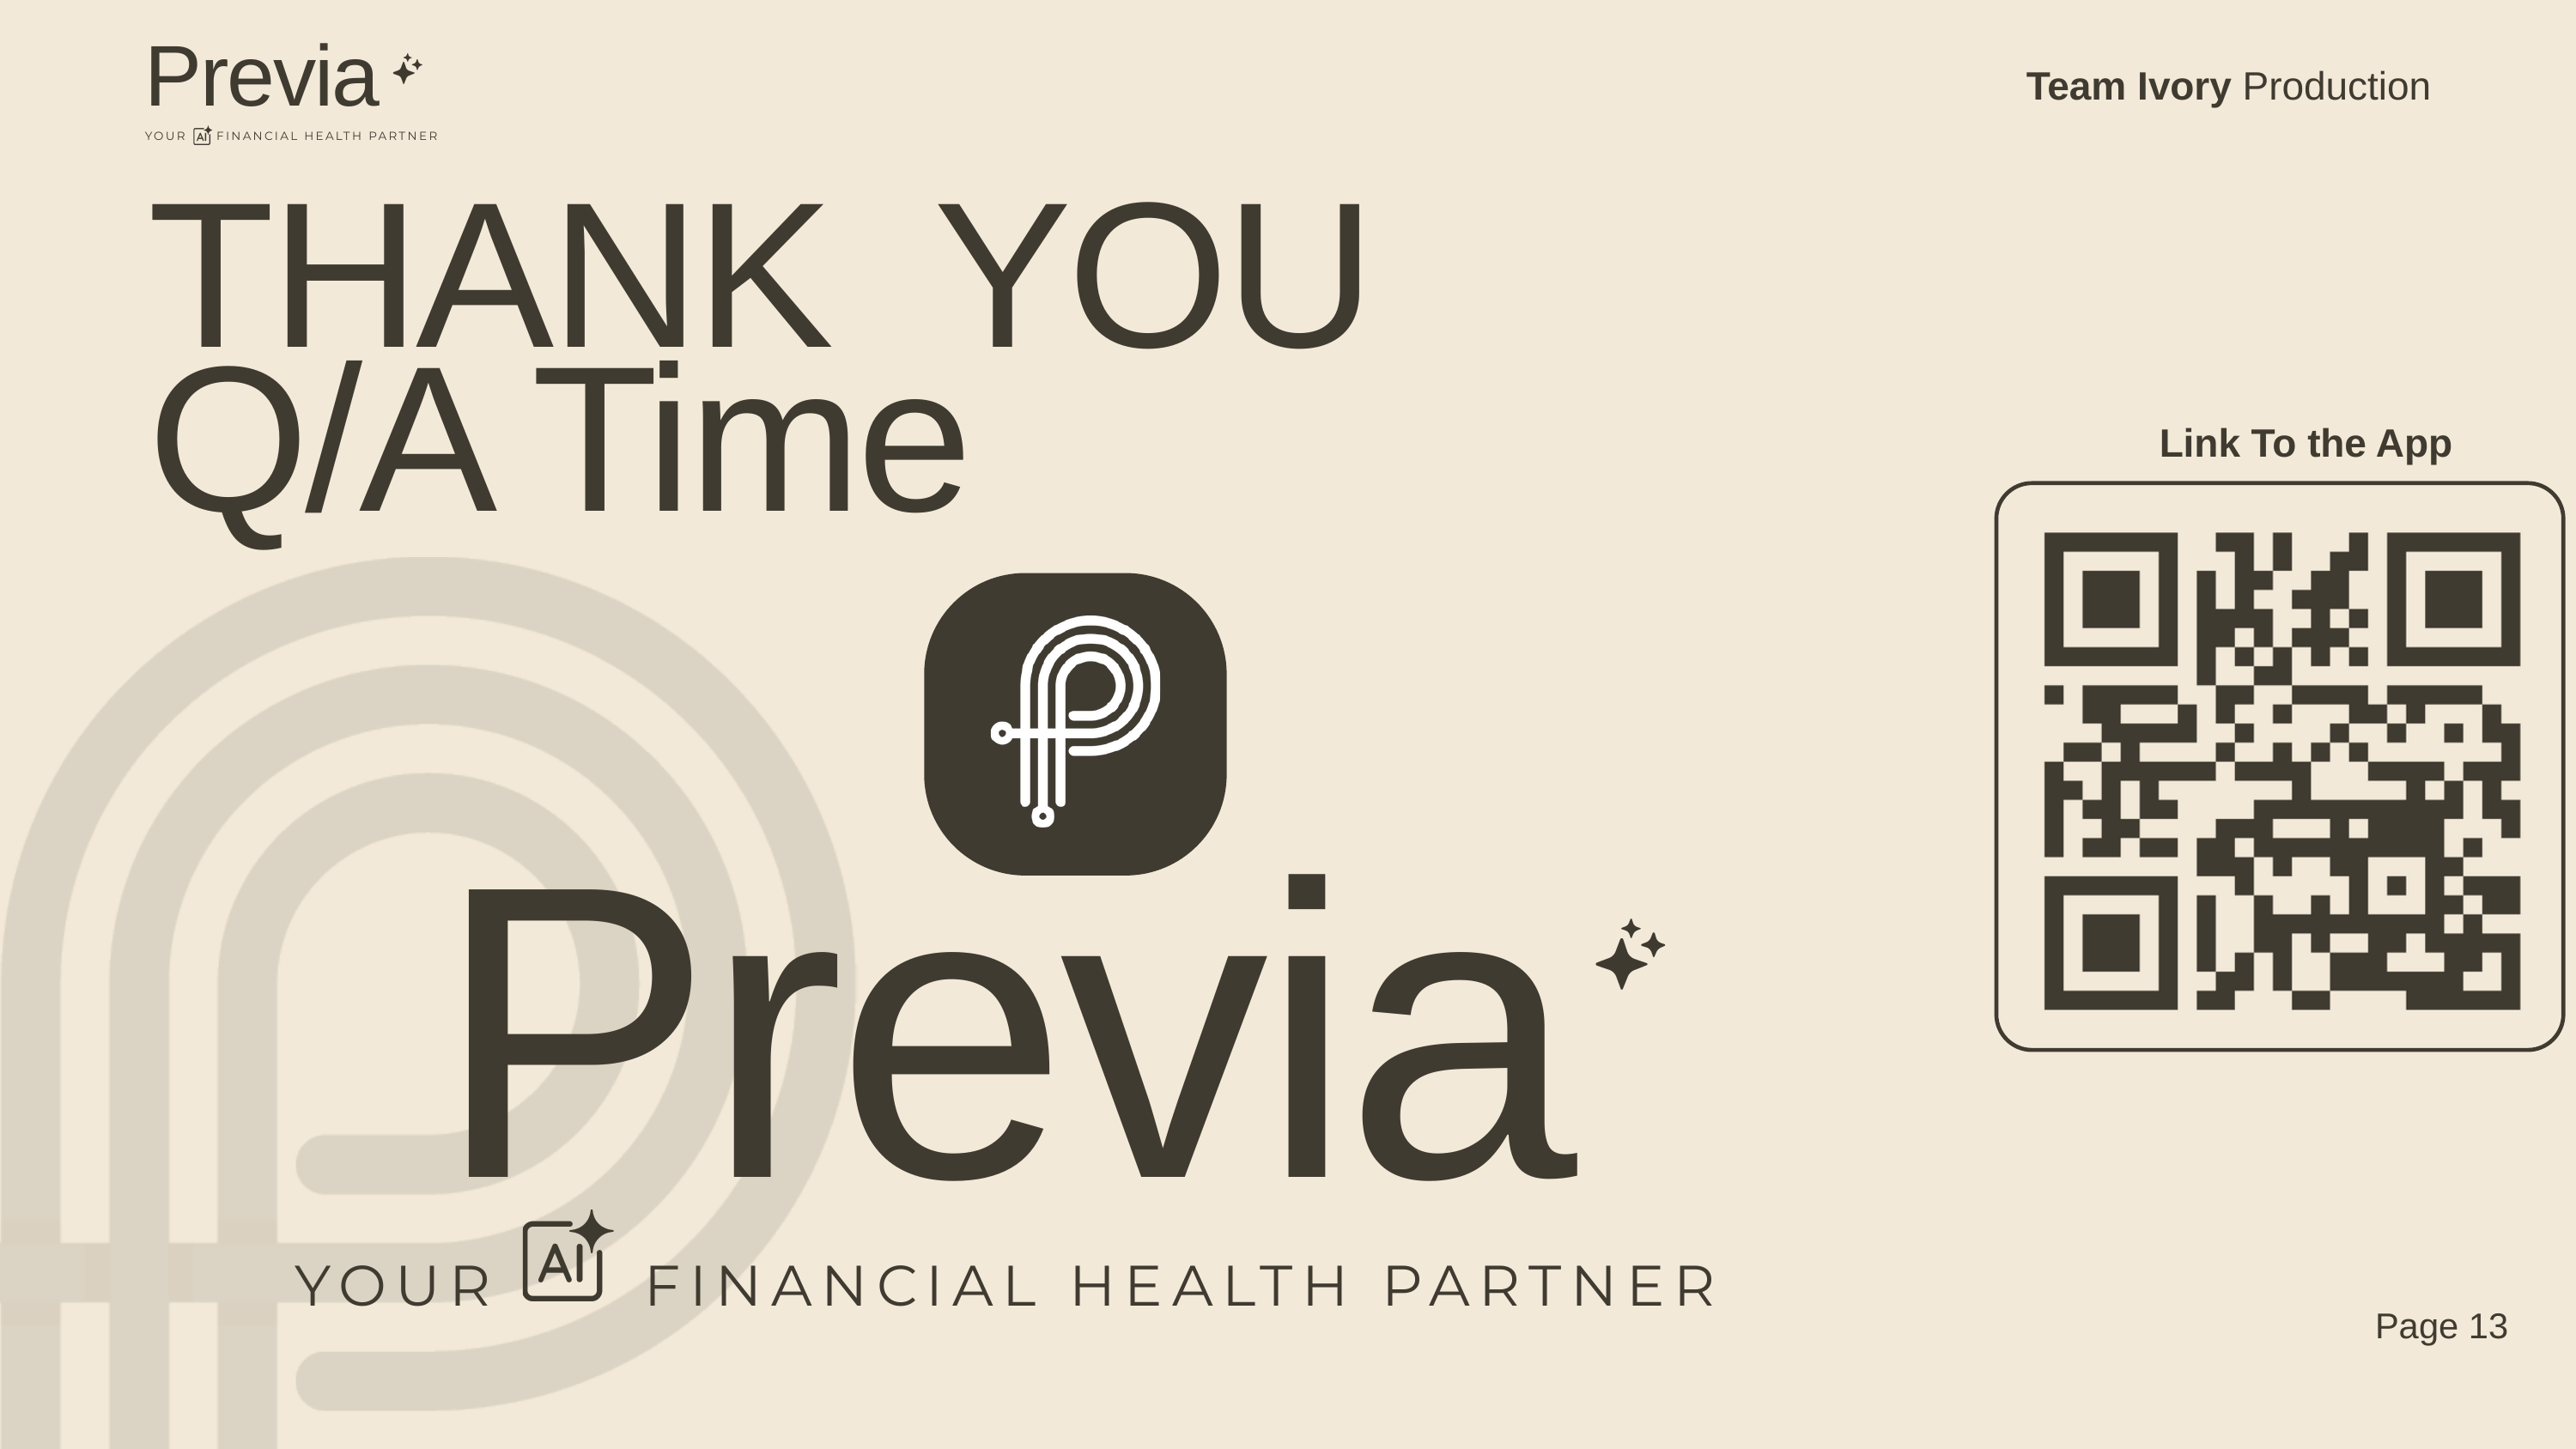

Previa

YOUR      FINANCIAL HEALTH PARTNER
Team Ivory Production
THANK  YOU
Q/A Time
Link To the App

Previa
YOUR      FINANCIAL HEALTH PARTNER

Page 13